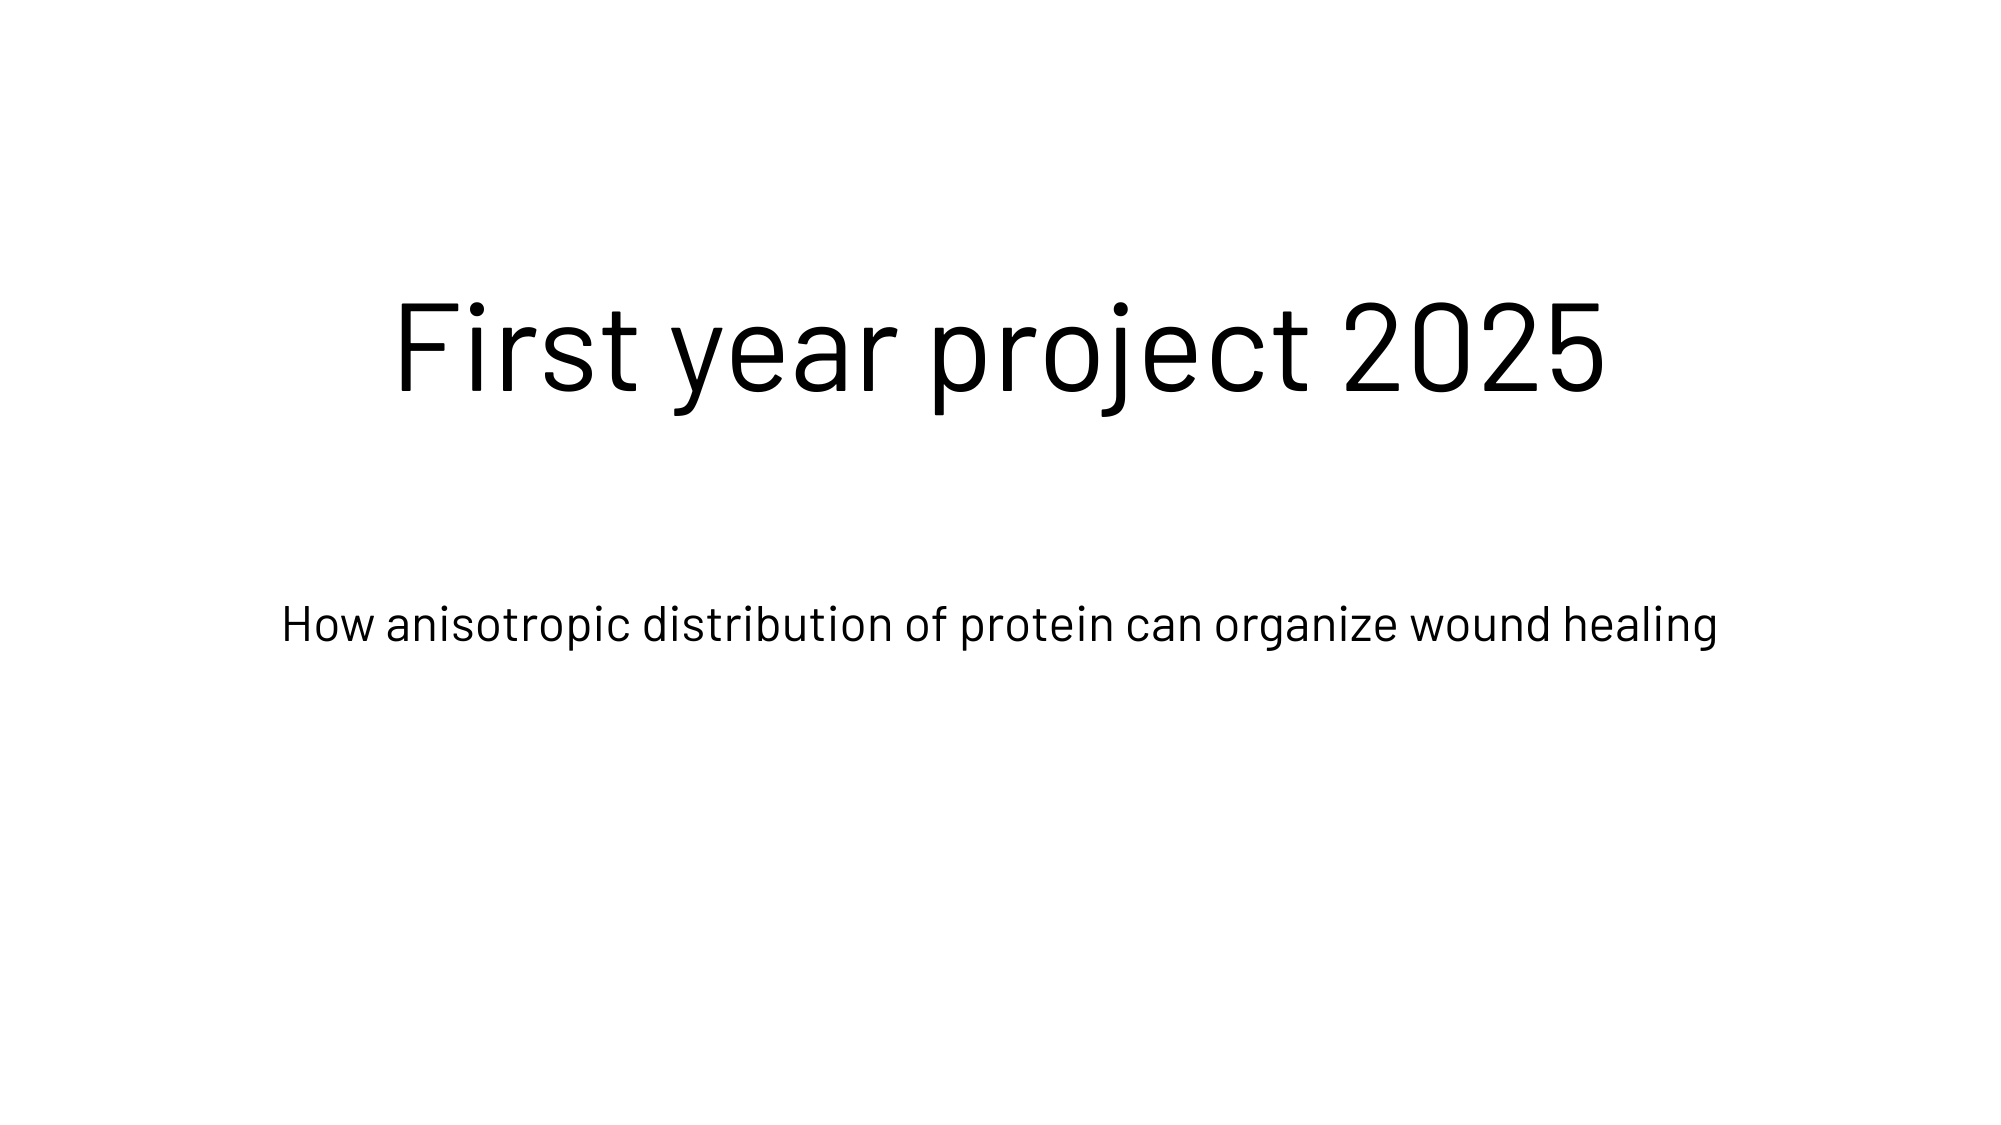

# First year project 2025
How anisotropic distribution of protein can organize wound healing